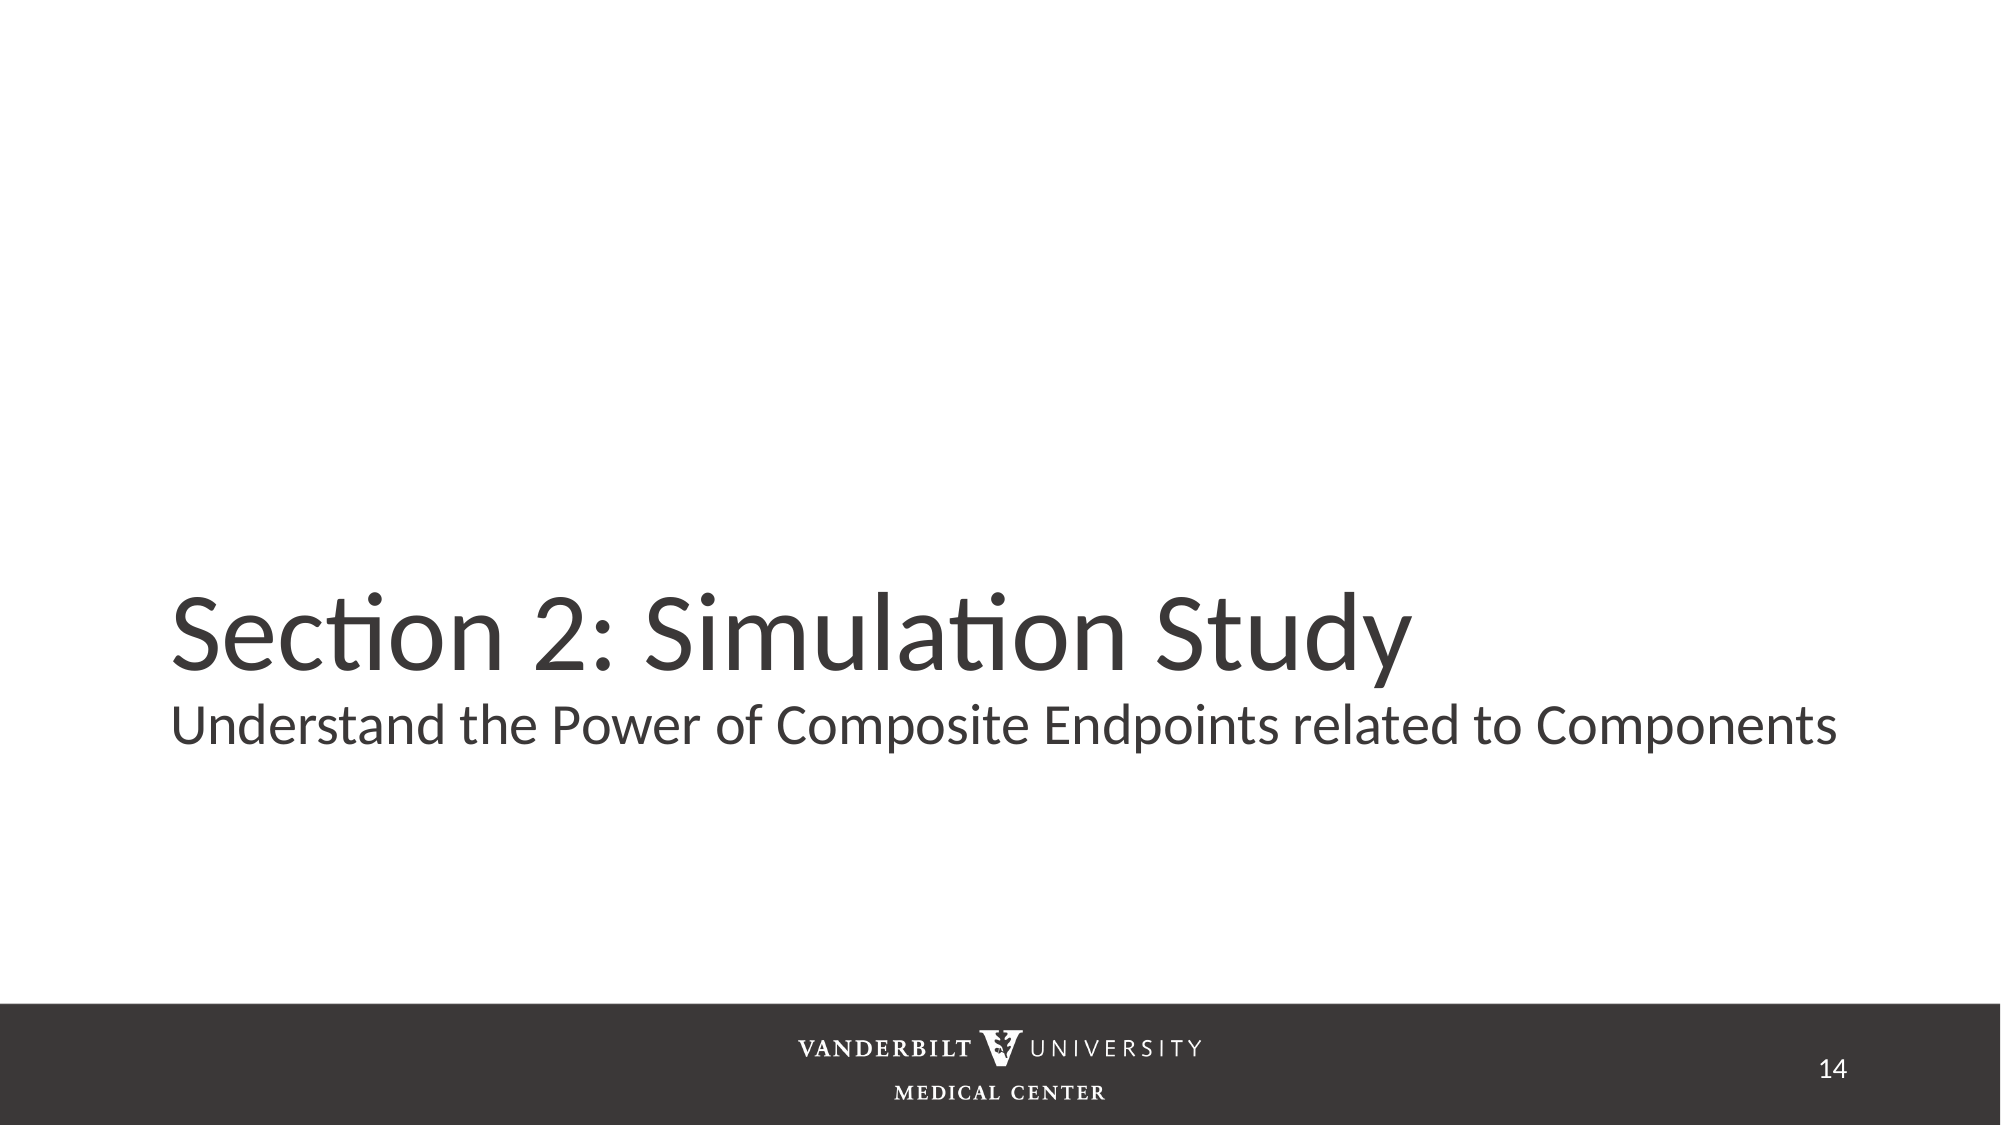

# Section 2: Simulation Study Understand the Power of Composite Endpoints related to Components
14